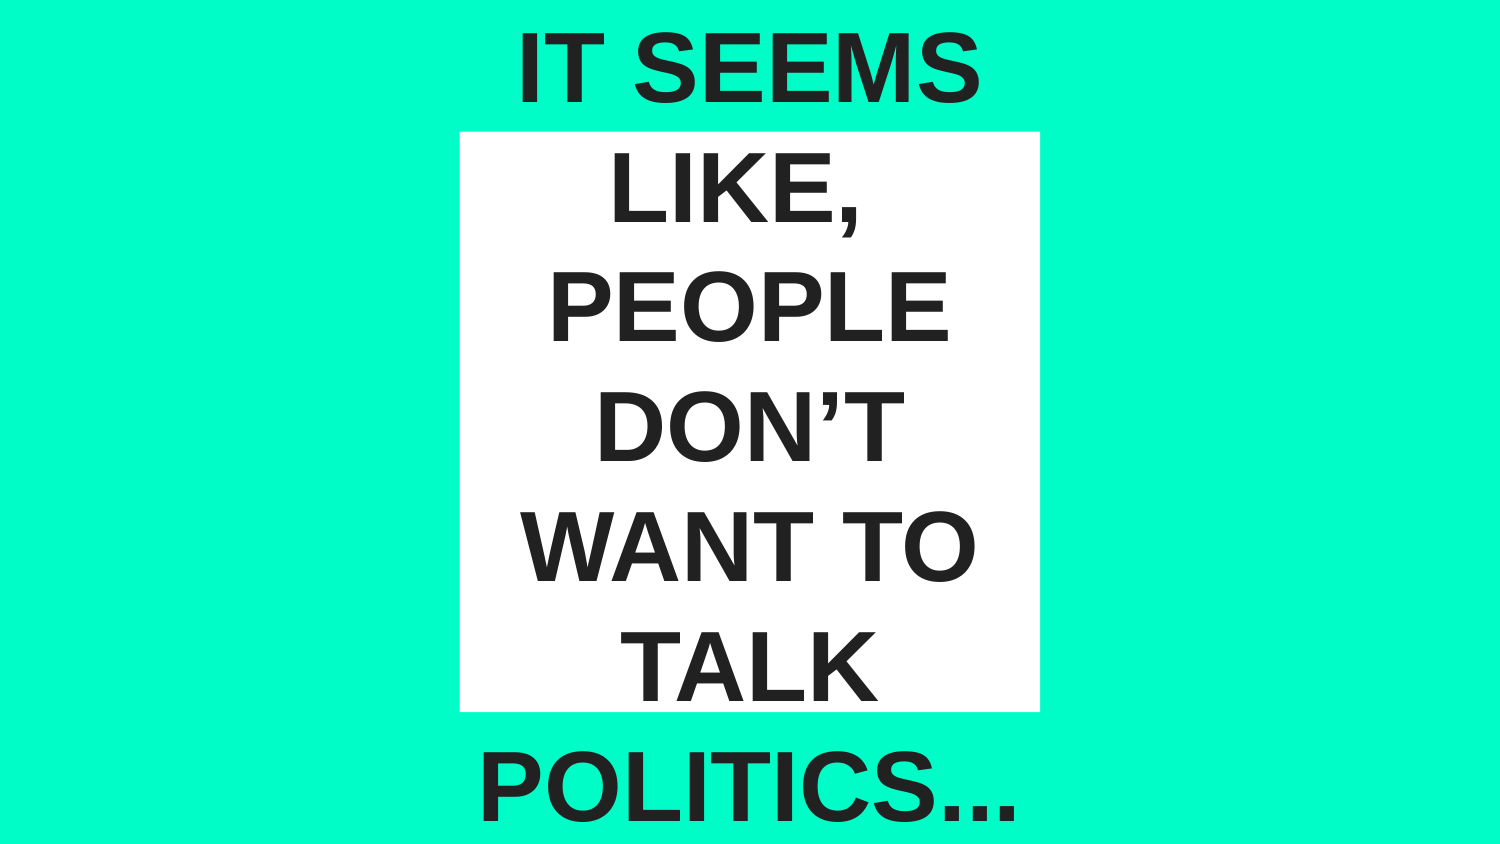

# IT SEEMS LIKE,
PEOPLE DON’T WANT TO TALK POLITICS...